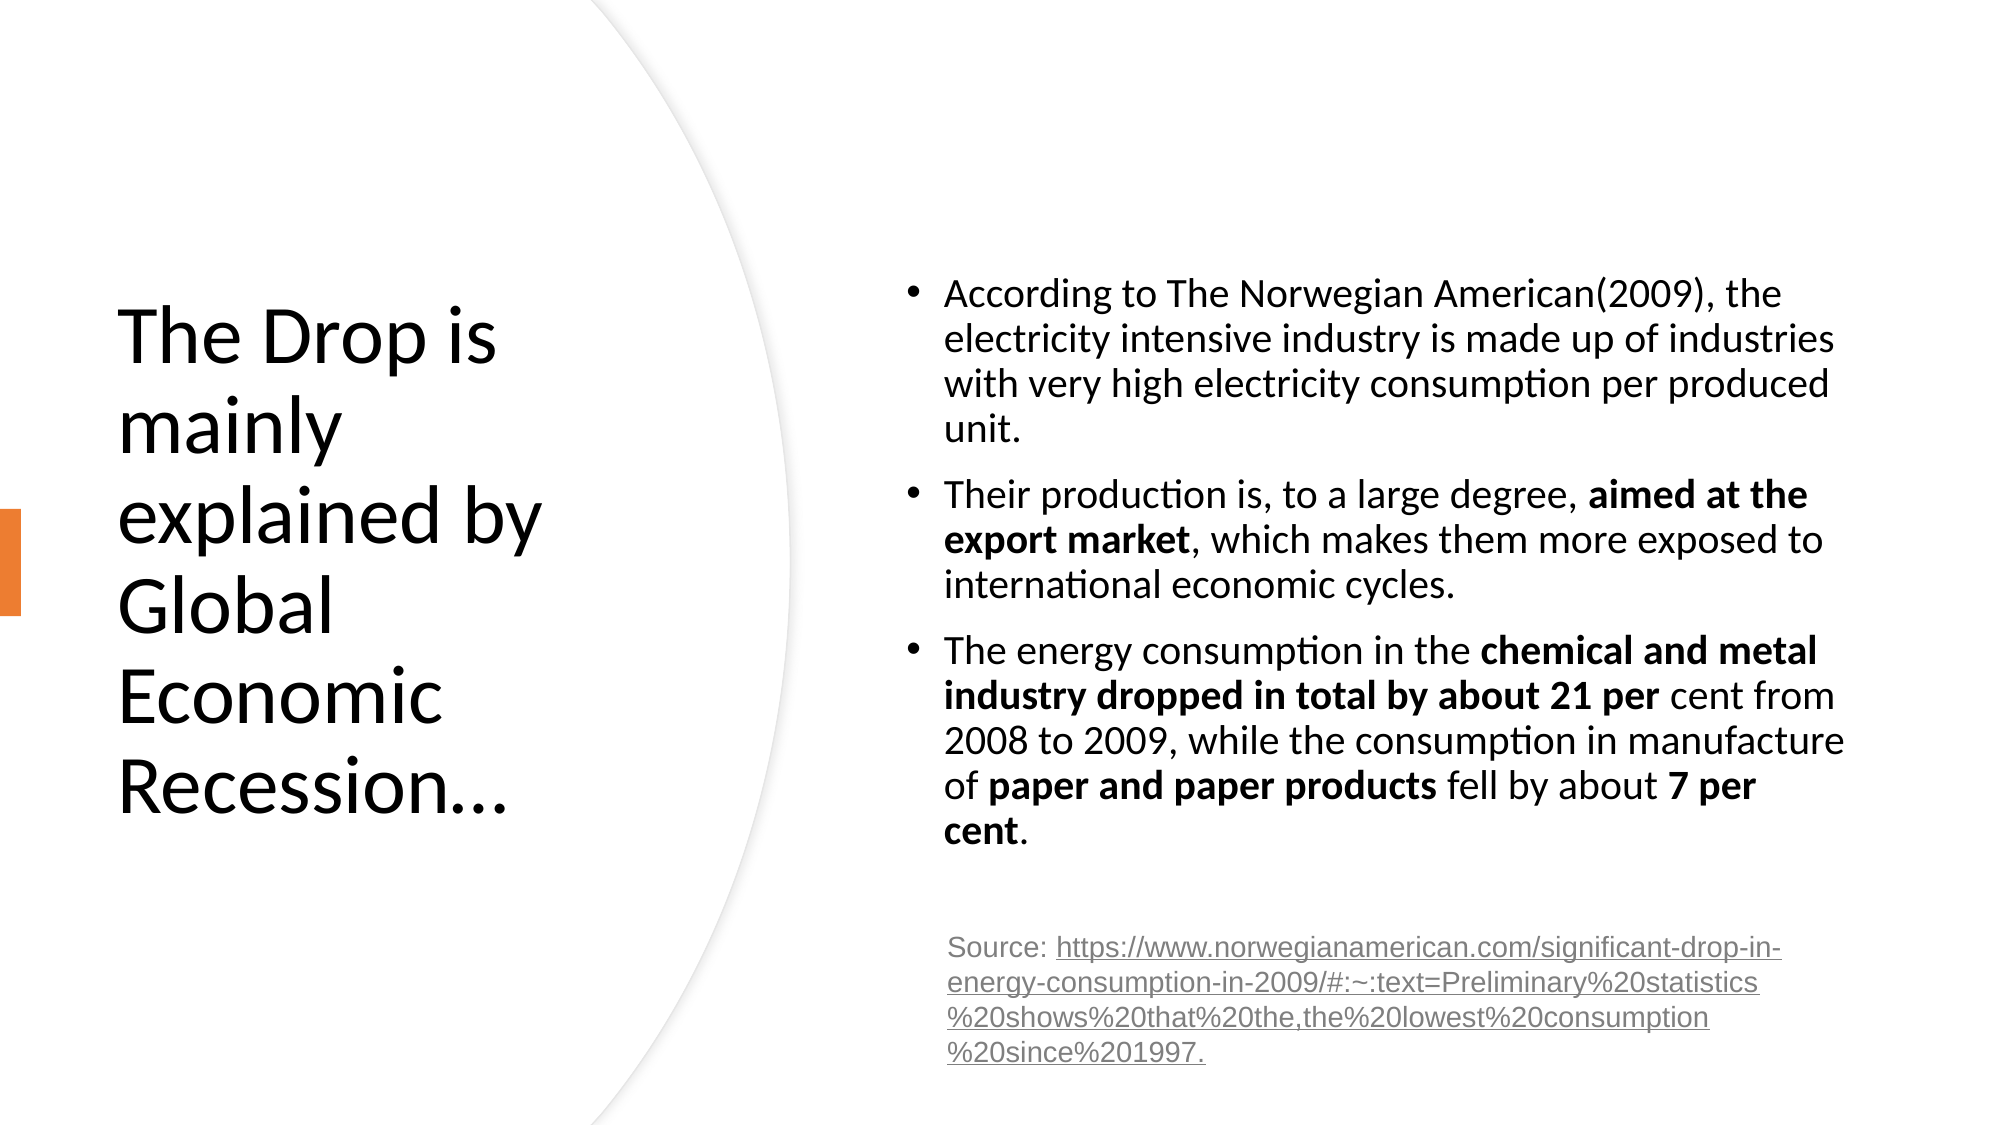

According to The Norwegian American(2009), the electricity intensive industry is made up of industries with very high electricity consumption per produced unit.
Their production is, to a large degree, aimed at the export market, which makes them more exposed to international economic cycles.
The energy consumption in the chemical and metal industry dropped in total by about 21 per cent from 2008 to 2009, while the consumption in manufacture of paper and paper products fell by about 7 per cent.
# The Drop is mainly explained by Global Economic Recession…

Source: https://www.norwegianamerican.com/significant-drop-in-energy-consumption-in-2009/#:~:text=Preliminary%20statistics%20shows%20that%20the,the%20lowest%20consumption%20since%201997.